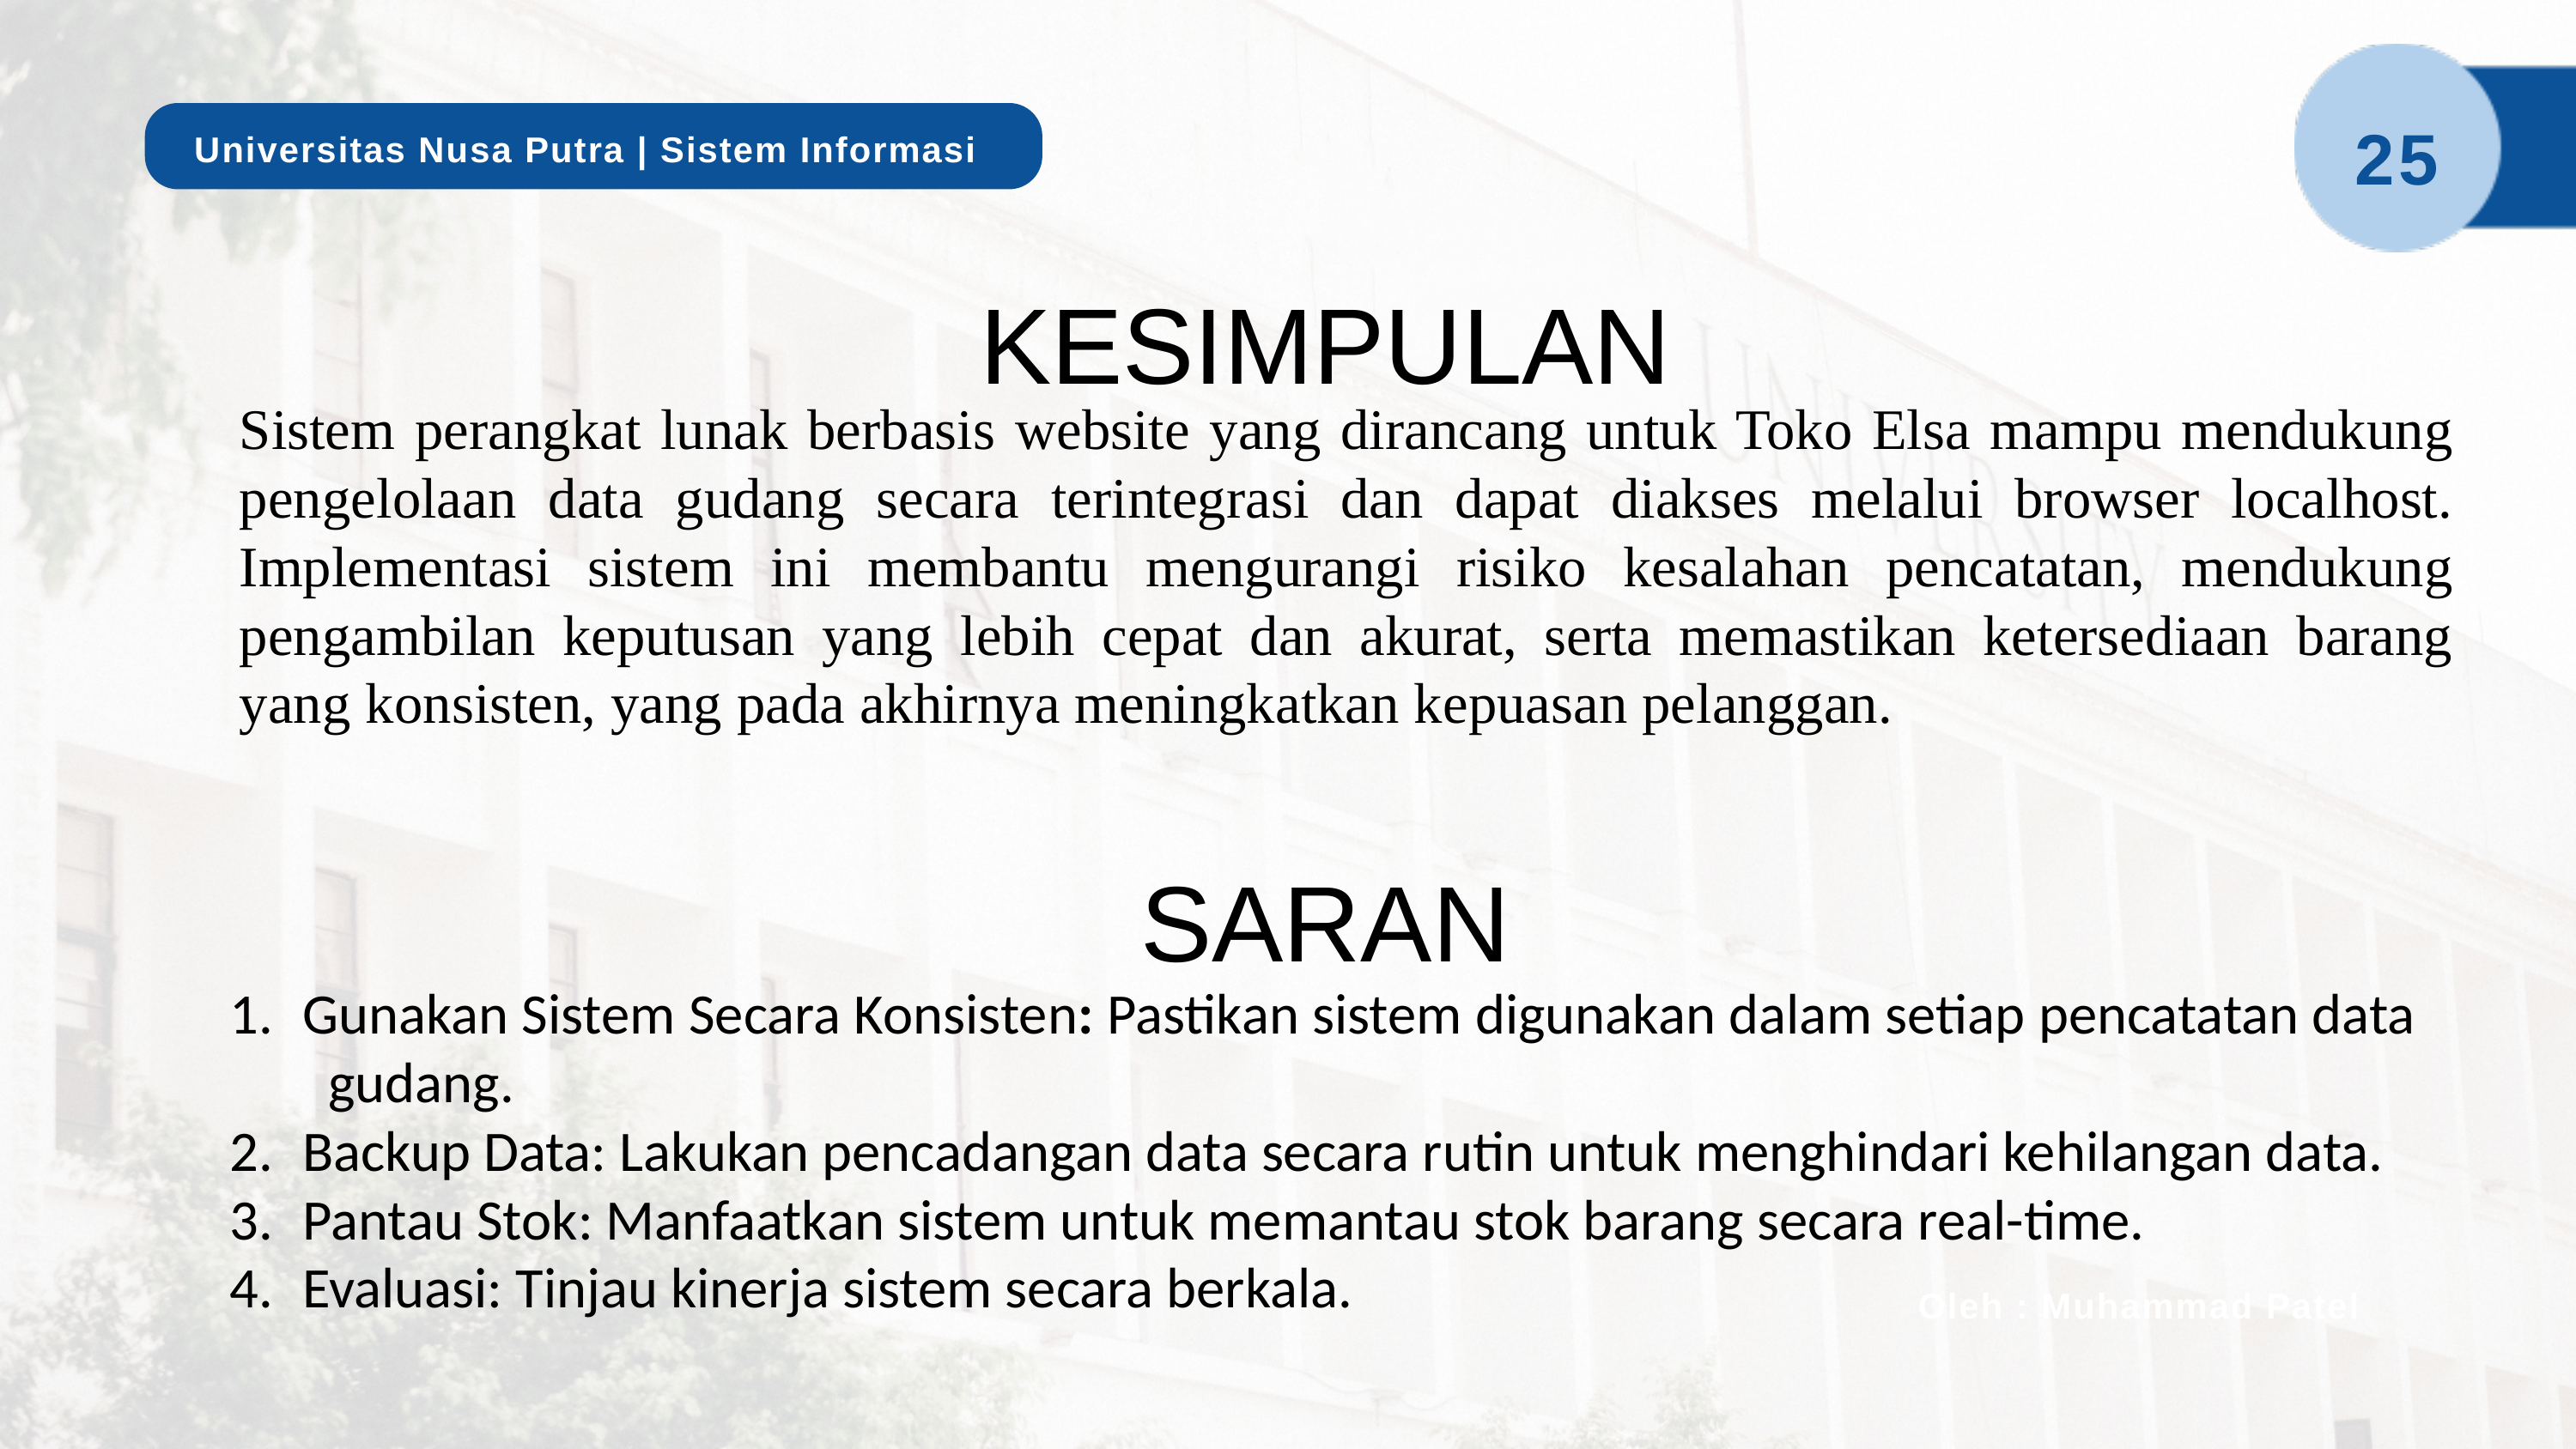

25

Universitas Nusa Putra | Sistem Informasi
KESIMPULAN
Sistem perangkat lunak berbasis website yang dirancang untuk Toko Elsa mampu mendukung pengelolaan data gudang secara terintegrasi dan dapat diakses melalui browser localhost. Implementasi sistem ini membantu mengurangi risiko kesalahan pencatatan, mendukung pengambilan keputusan yang lebih cepat dan akurat, serta memastikan ketersediaan barang yang konsisten, yang pada akhirnya meningkatkan kepuasan pelanggan.
SARAN
Gunakan Sistem Secara Konsisten: Pastikan sistem digunakan dalam setiap pencatatan data    gudang.
Backup Data: Lakukan pencadangan data secara rutin untuk menghindari kehilangan data.
Pantau Stok: Manfaatkan sistem untuk memantau stok barang secara real-time.
Evaluasi: Tinjau kinerja sistem secara berkala.
Oleh : Muhammad Patel